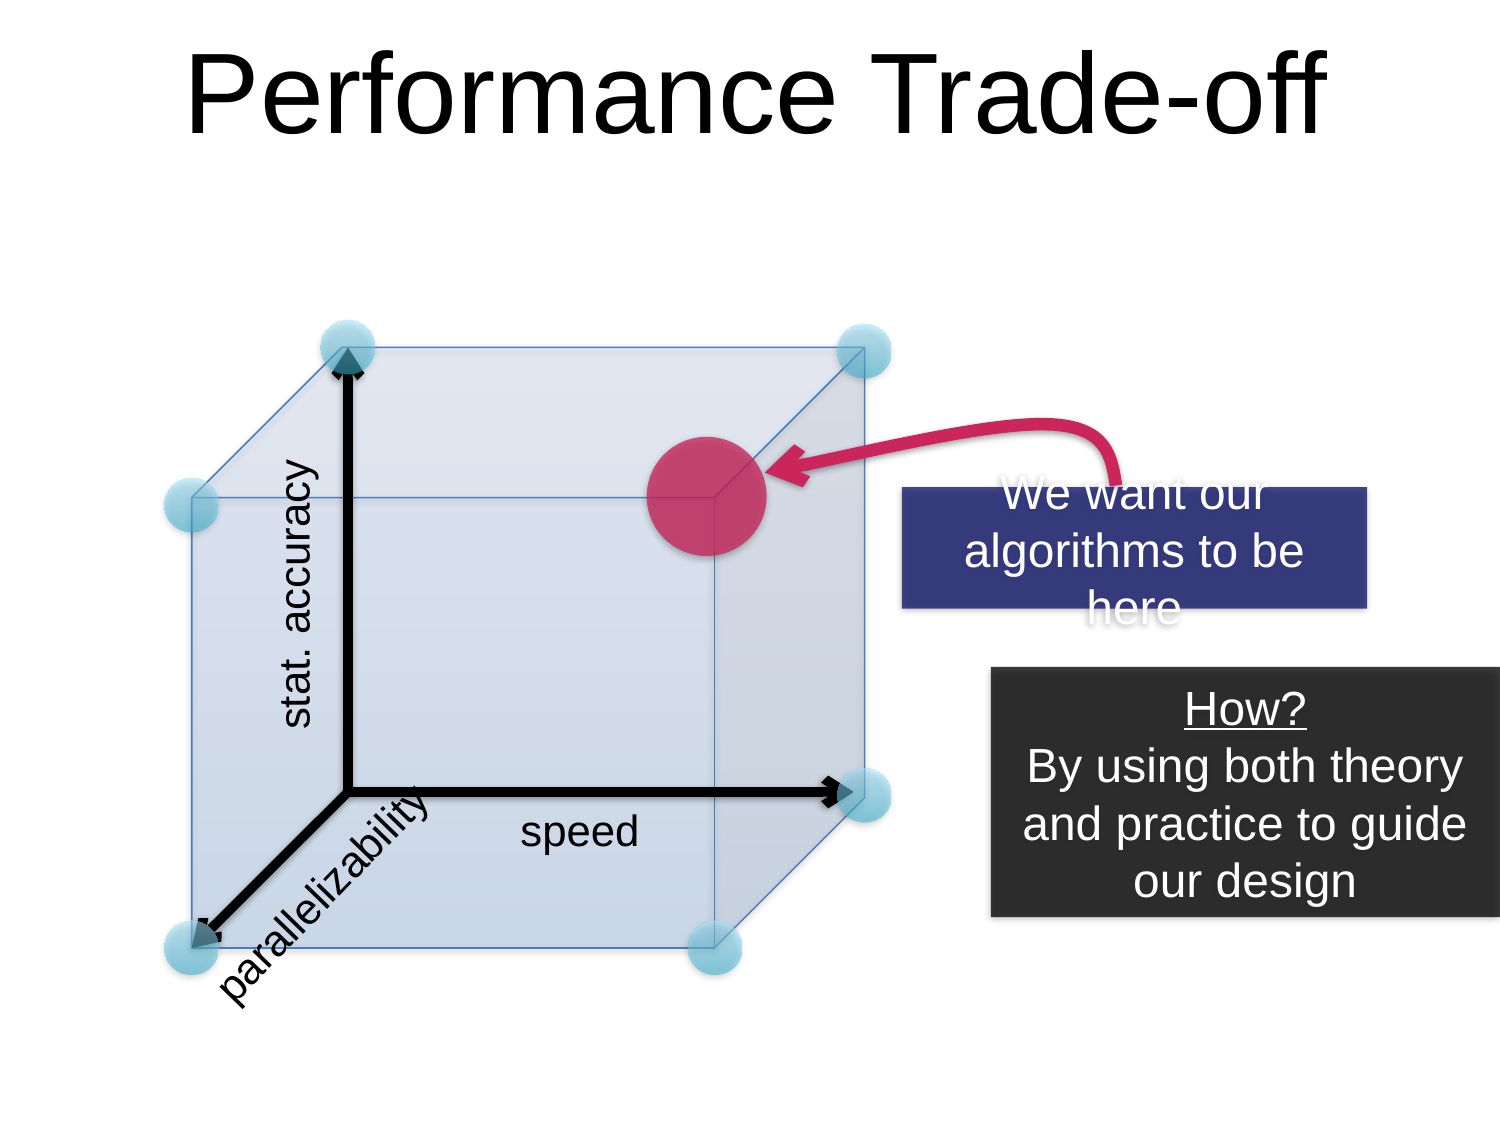

# Performance Trade-off

We want our algorithms to be here
stat. accuracy
How?
By using both theory and practice to guide our design

speed
parallelizability